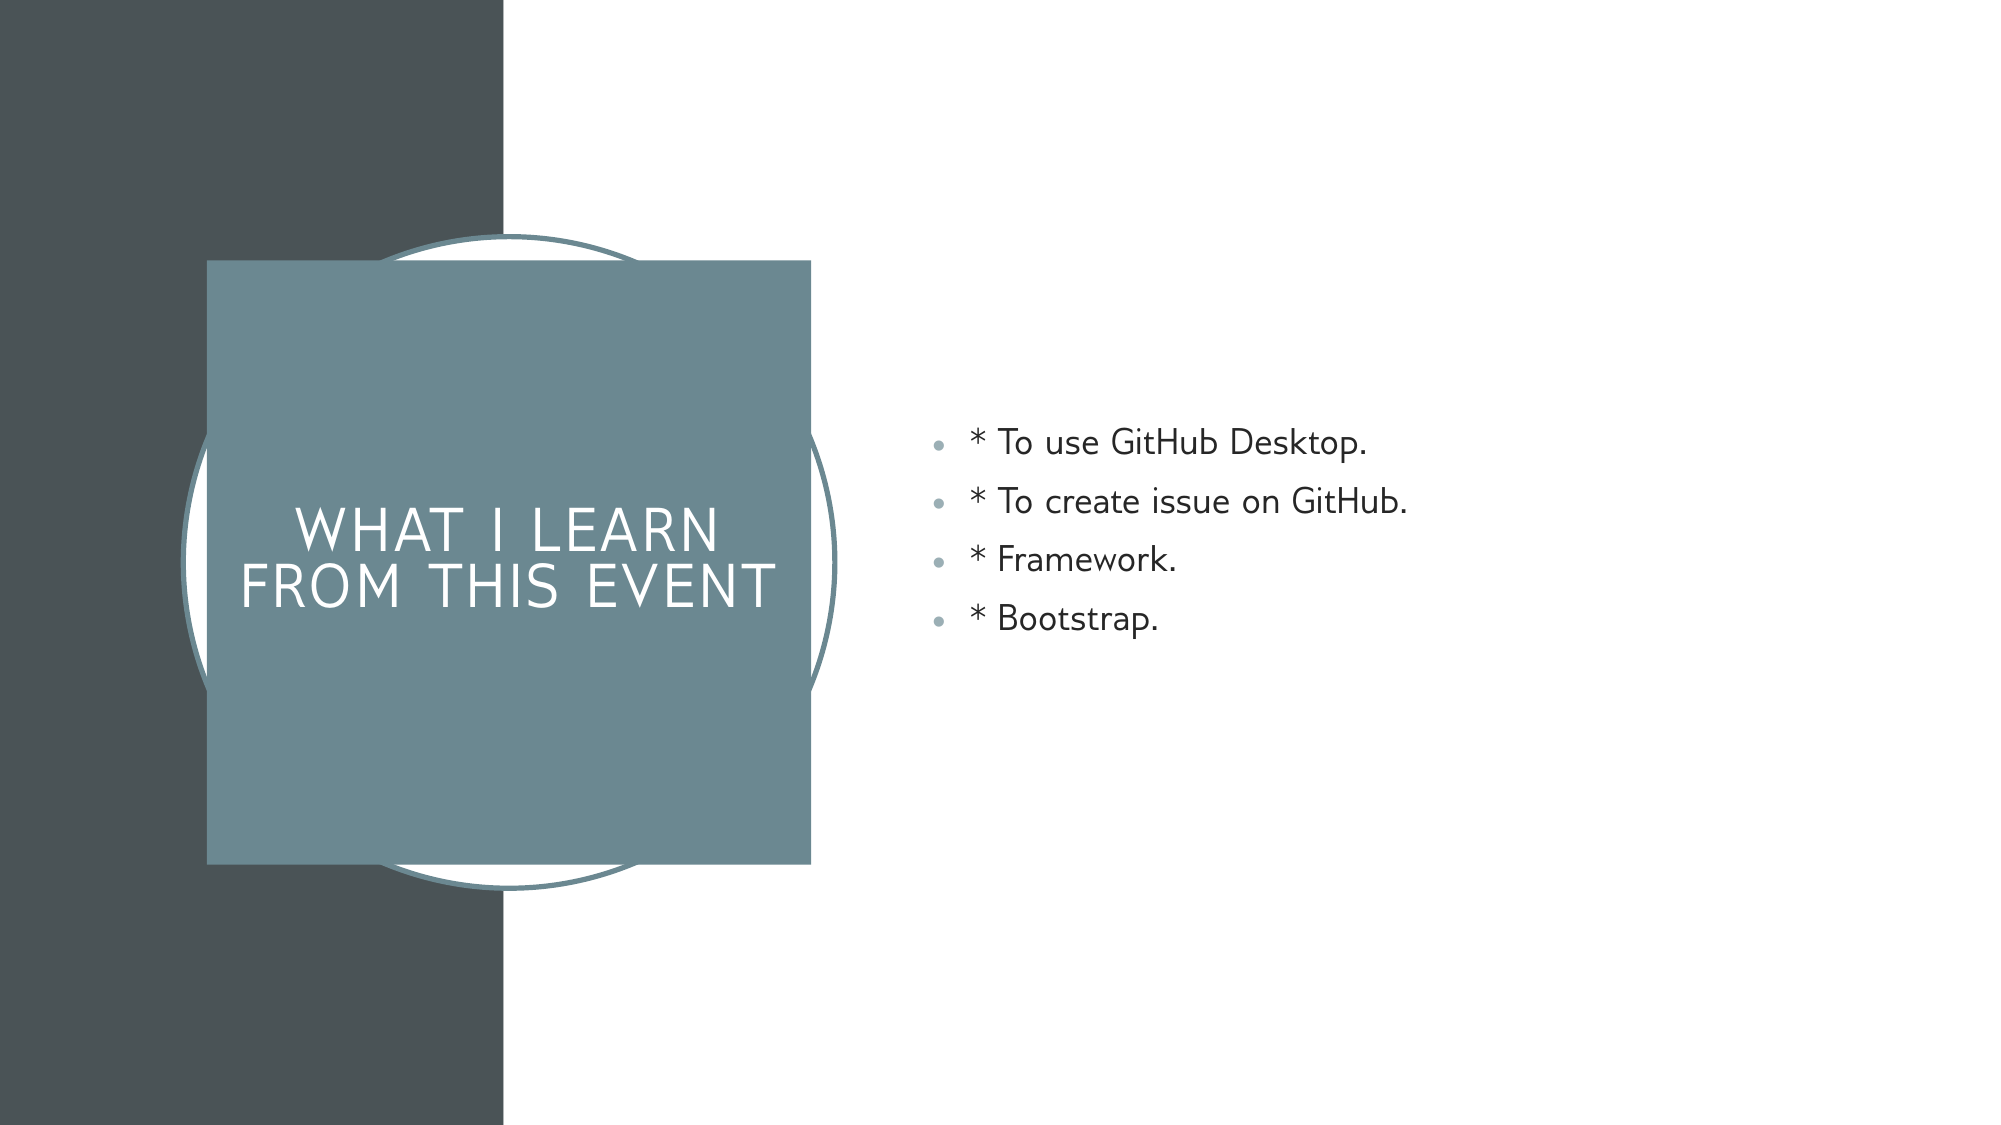

* To use GitHub Desktop.
* To create issue on GitHub.
* Framework.
* Bootstrap.

# What I learn from this event